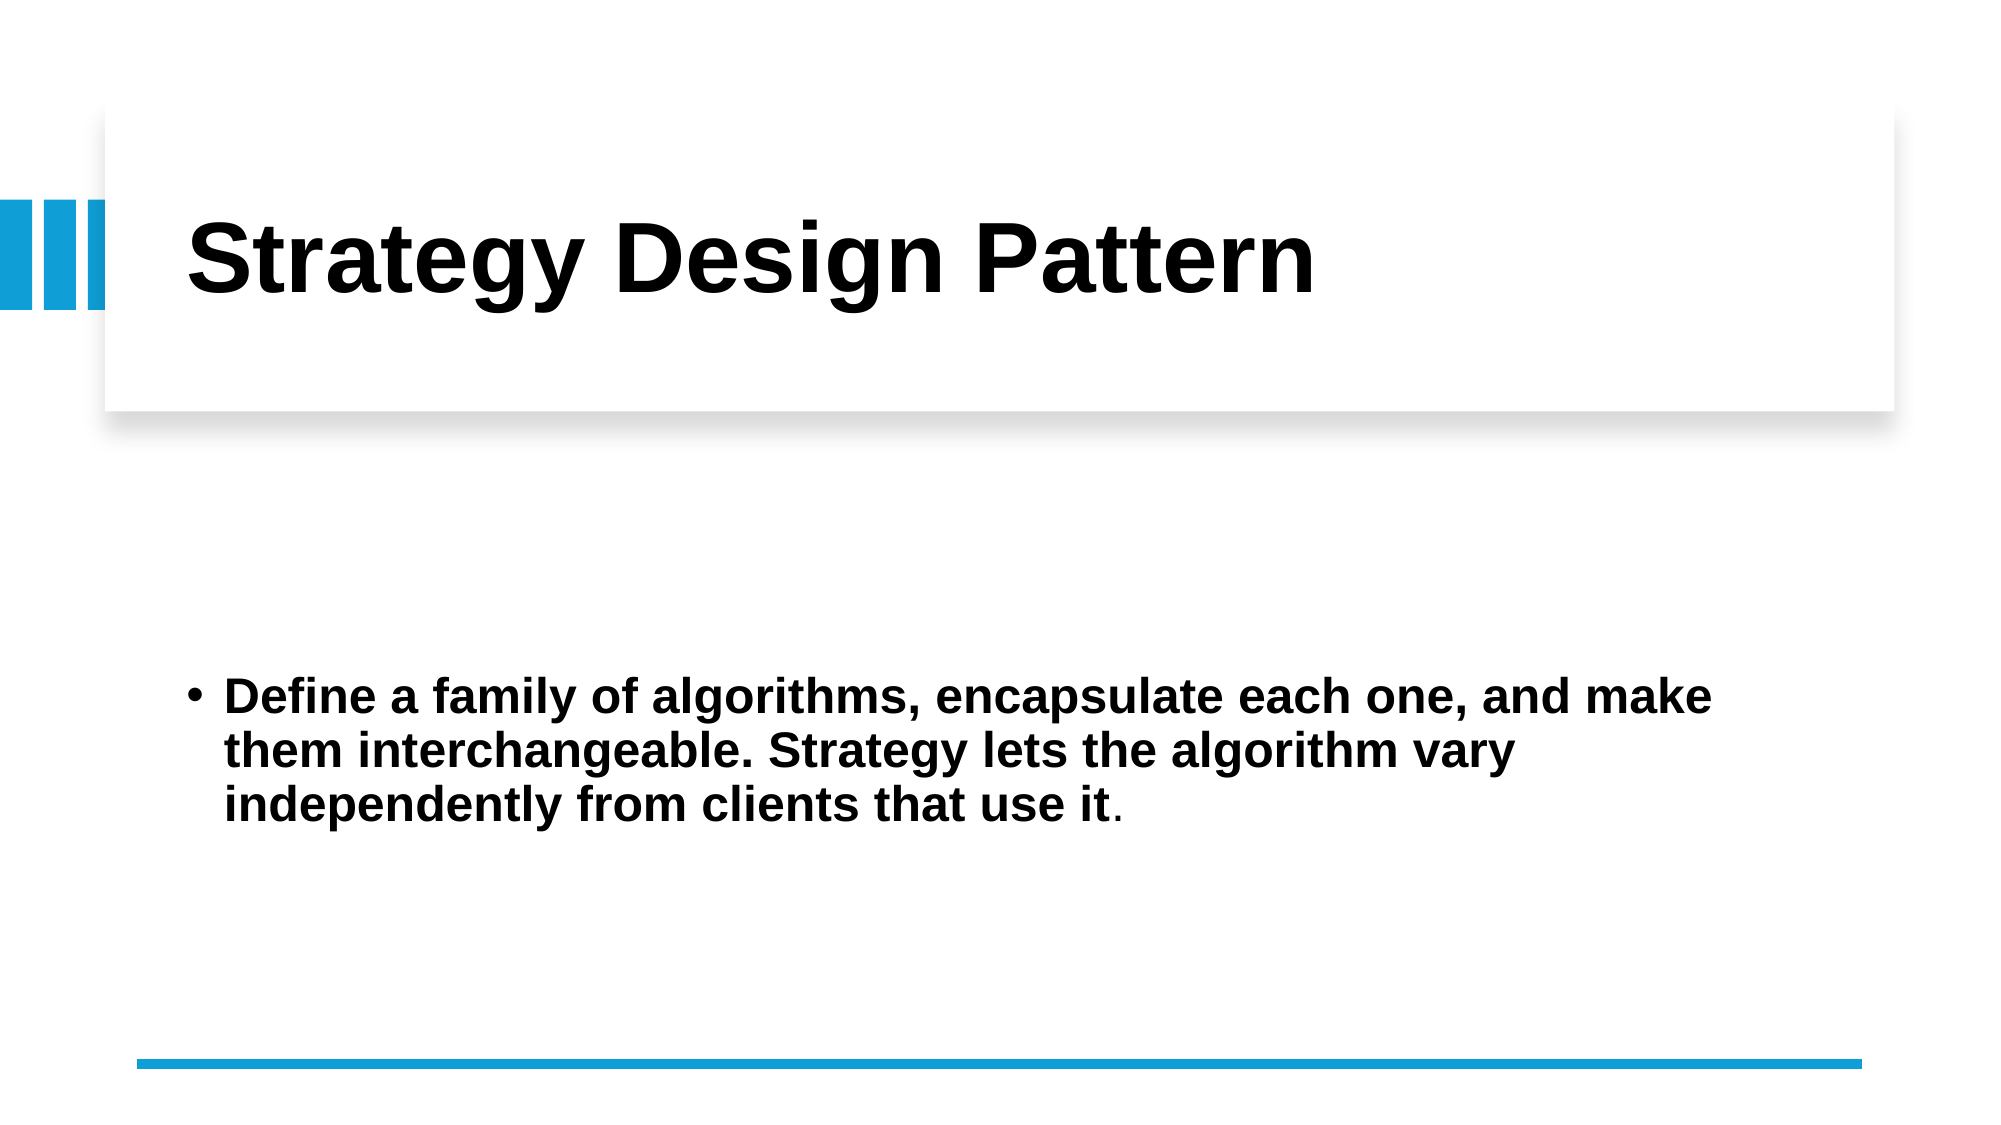

# Strategy Design Pattern

Define a family of algorithms, encapsulate each one, and make them interchangeable. Strategy lets the algorithm vary independently from clients that use it.